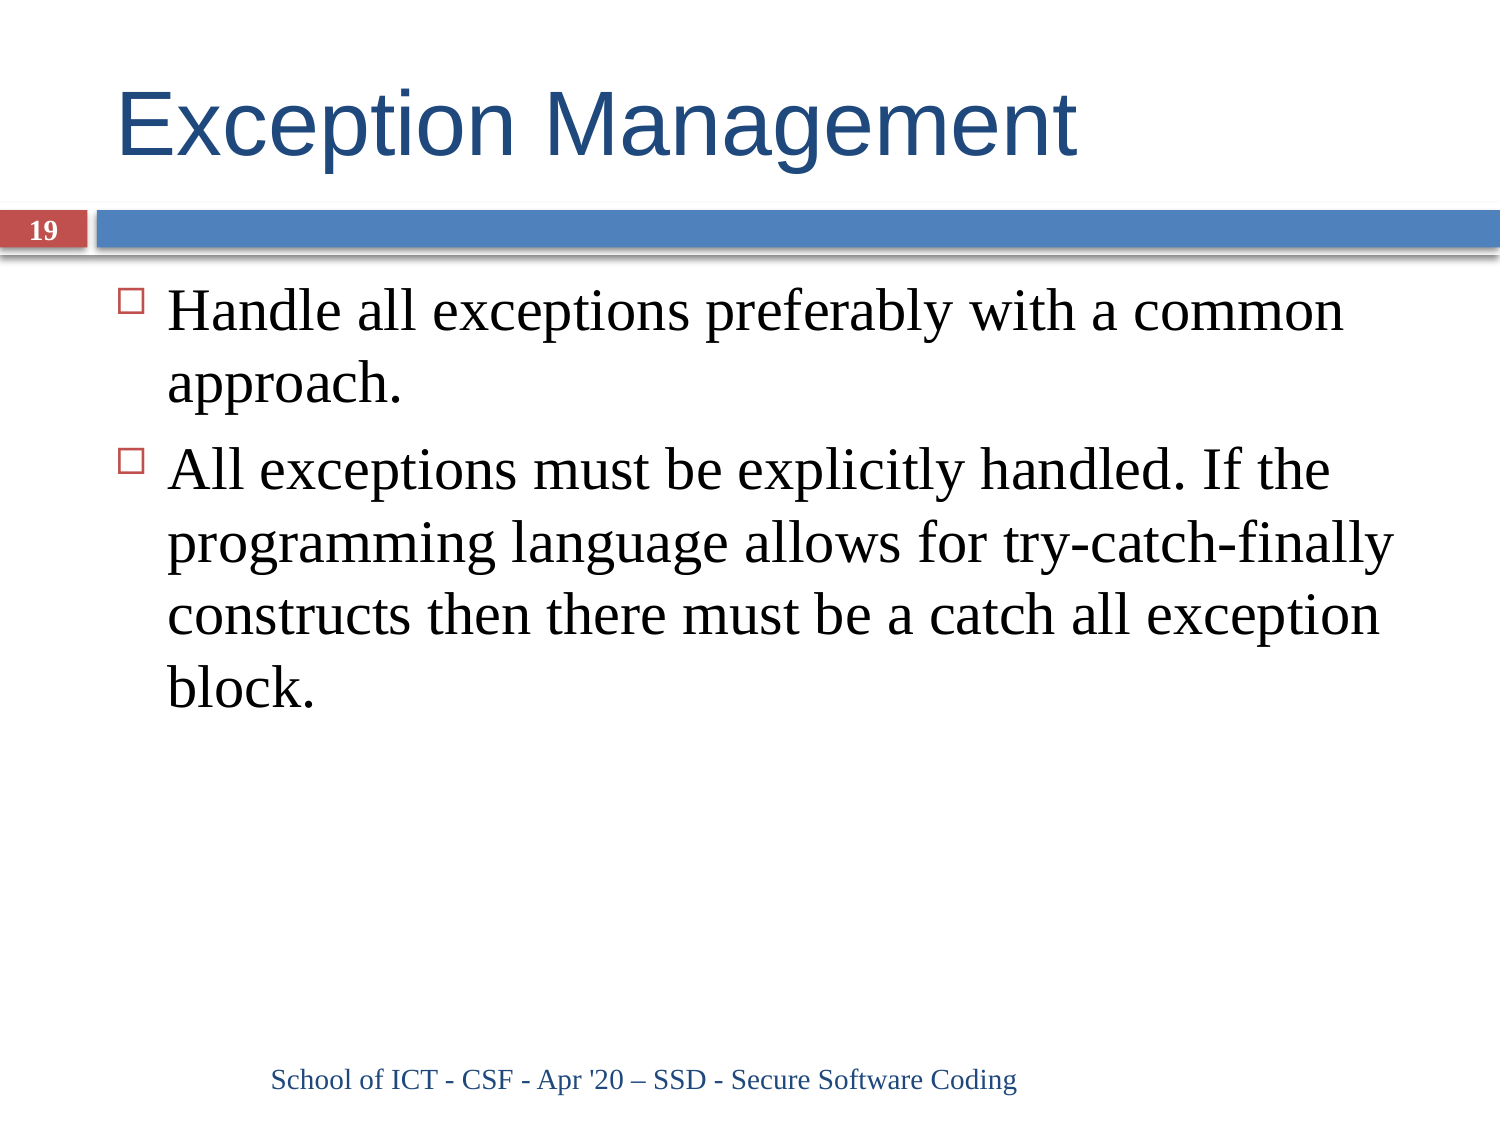

# Exception Management
19
Handle all exceptions preferably with a common approach.
All exceptions must be explicitly handled. If the programming language allows for try-catch-finally constructs then there must be a catch all exception block.
School of ICT - CSF - Apr '20 – SSD - Secure Software Coding